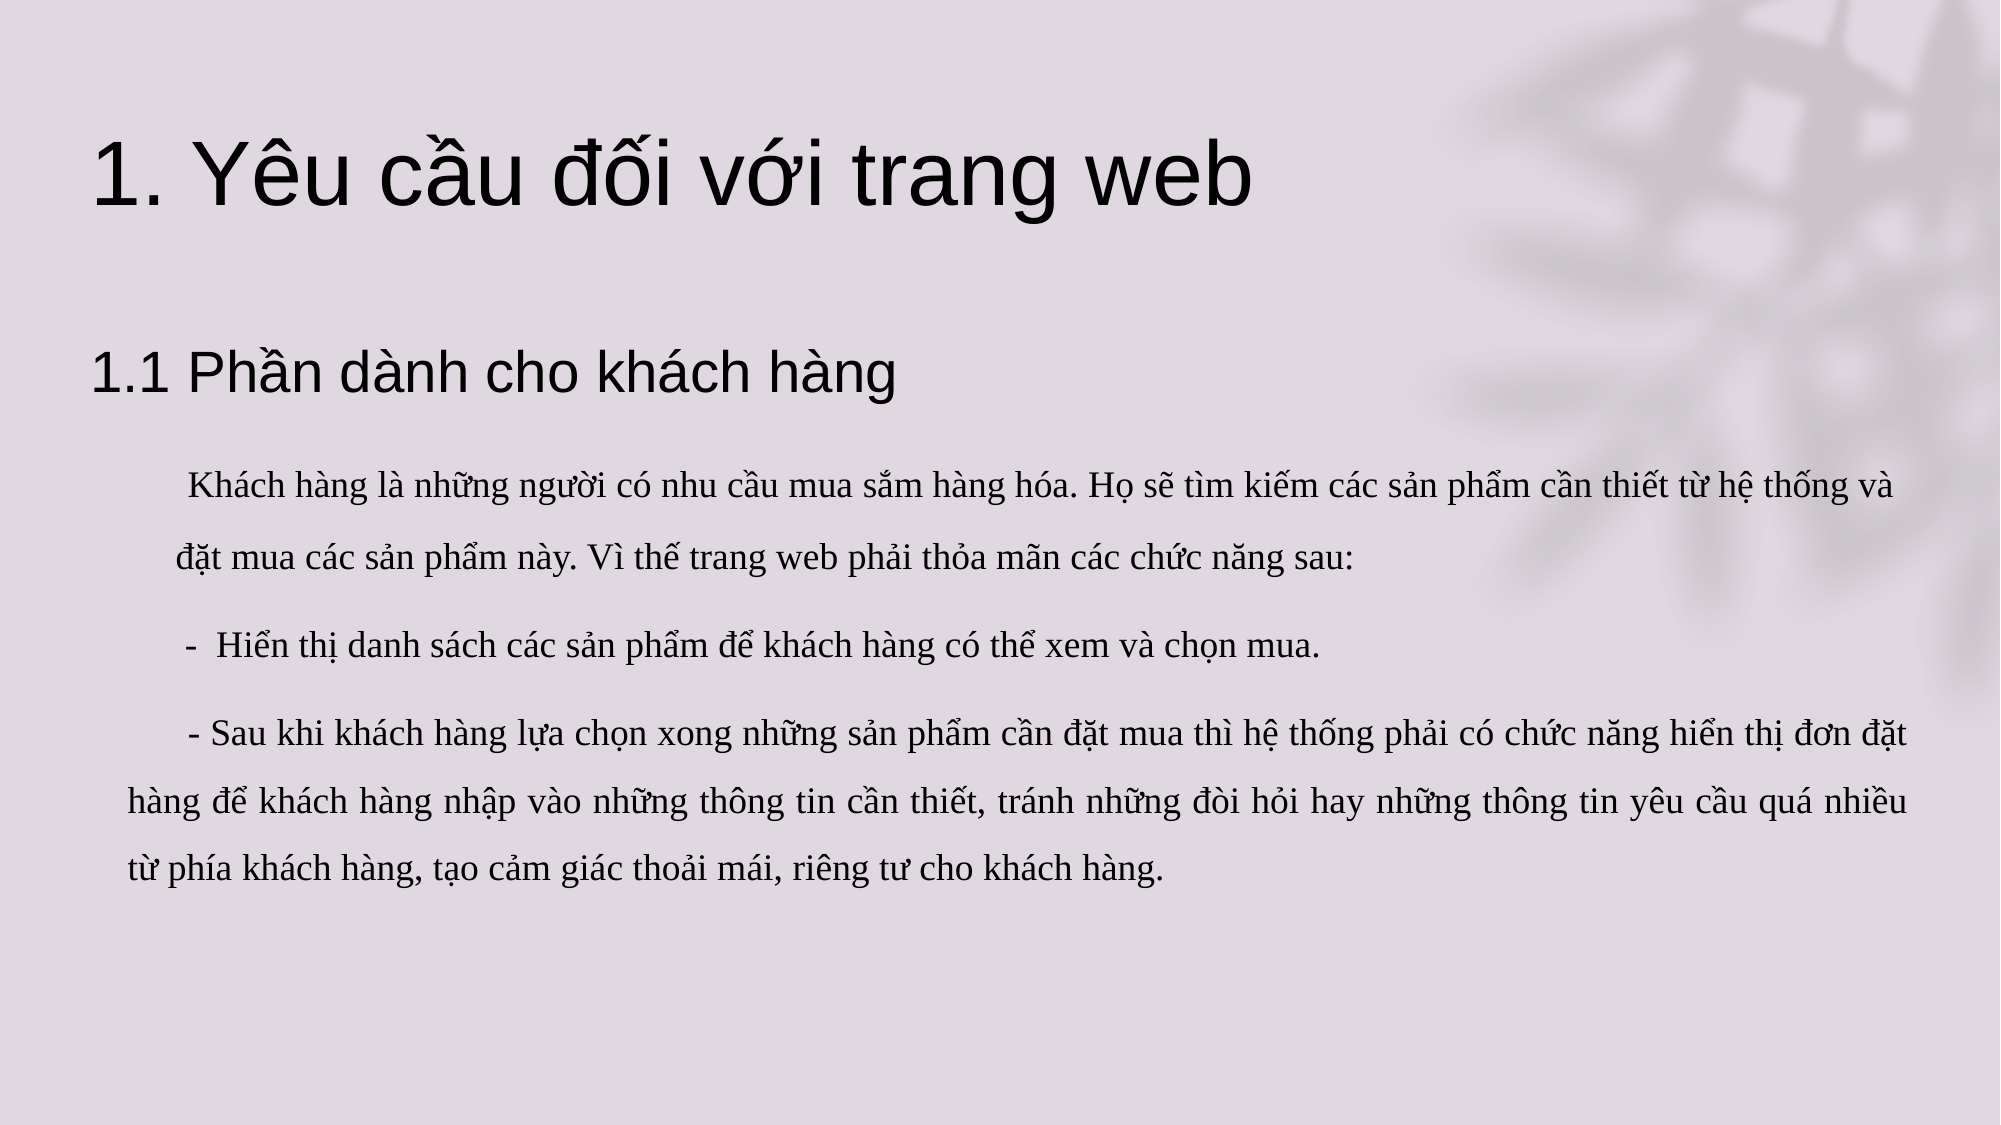

# 1. Yêu cầu đối với trang web
1.1 Phần dành cho khách hàng
      Khách hàng là những người có nhu cầu mua sắm hàng hóa. Họ sẽ tìm kiếm các sản phẩm cần thiết từ hệ thống và           đặt mua các sản phẩm này. Vì thế trang web phải thỏa mãn các chức năng sau:
      -  Hiển thị danh sách các sản phẩm để khách hàng có thể xem và chọn mua.
      - Sau khi khách hàng lựa chọn xong những sản phẩm cần đặt mua thì hệ thống phải có chức năng hiển thị đơn đặt hàng để khách hàng nhập vào những thông tin cần thiết, tránh những đòi hỏi hay những thông tin yêu cầu quá nhiều từ phía khách hàng, tạo cảm giác thoải mái, riêng tư cho khách hàng.